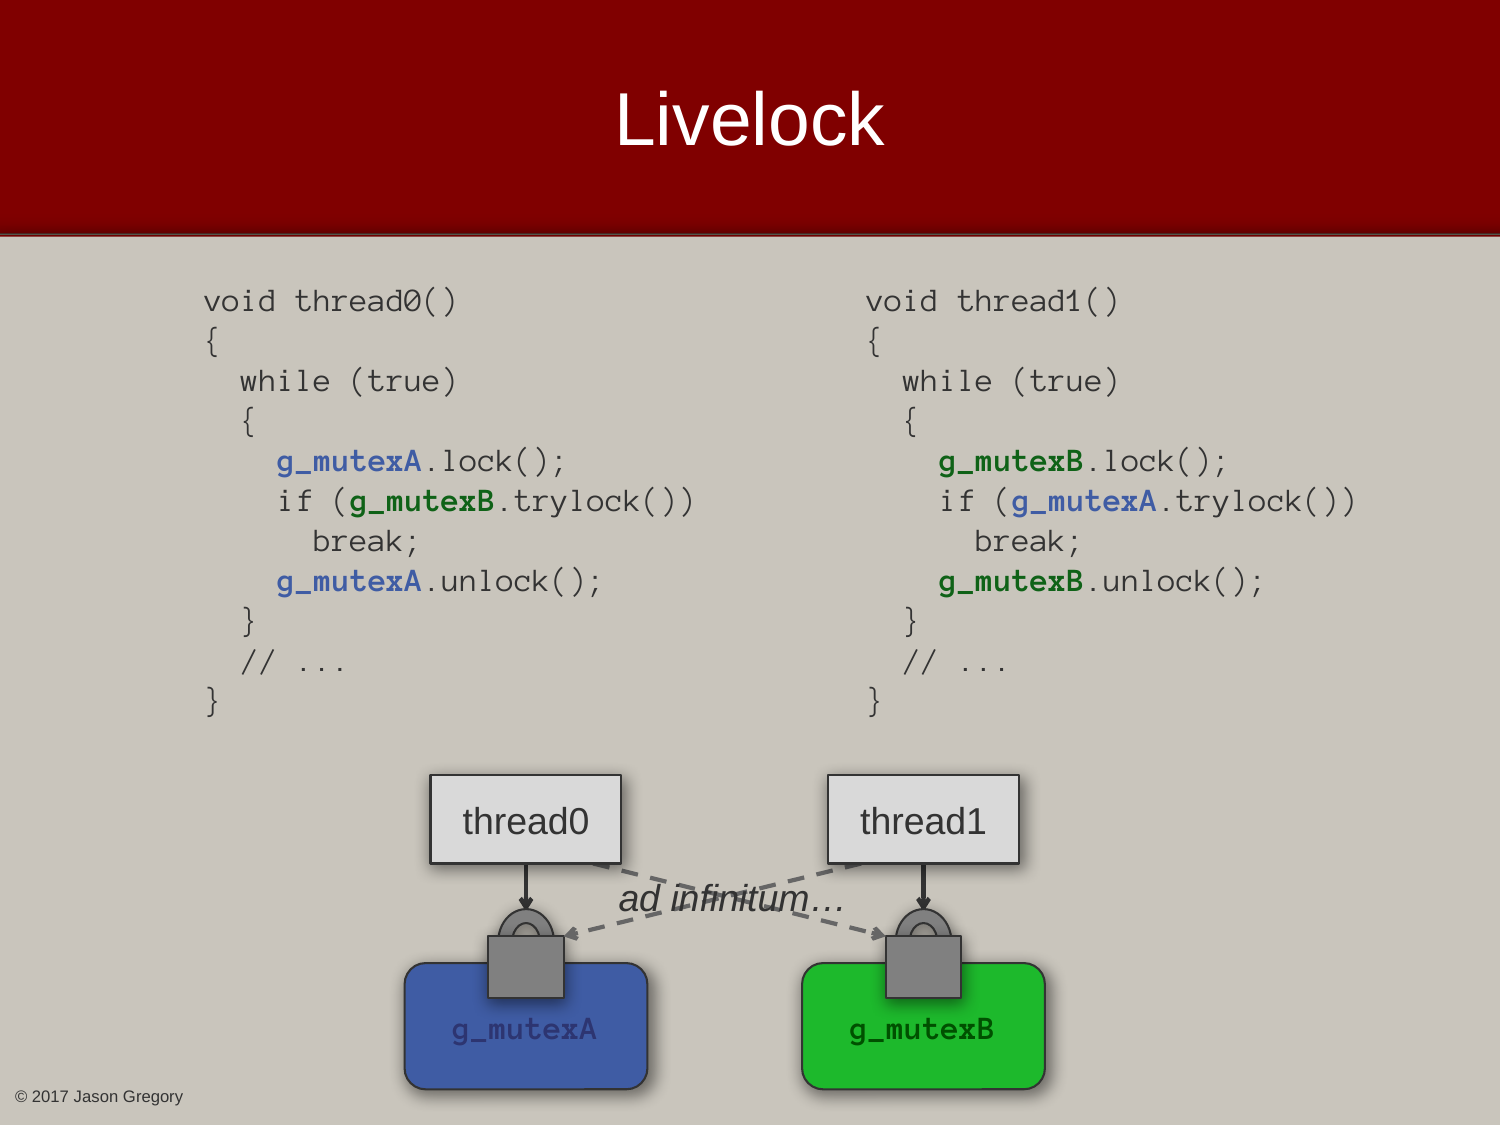

# Livelock
void thread0()
{
  while (true)
  {
    g_mutexA.lock();
    if (g_mutexB.trylock())
      break;
    g_mutexA.unlock();
  }
  // ...
}
void thread1()
{
  while (true)
  {
    g_mutexB.lock();
    if (g_mutexA.trylock())
      break;
    g_mutexB.unlock();
  }
  // ...
}
thread0
thread1

ad infinitum…
g_mutexA
g_mutexB
© 2017 Jason Gregory